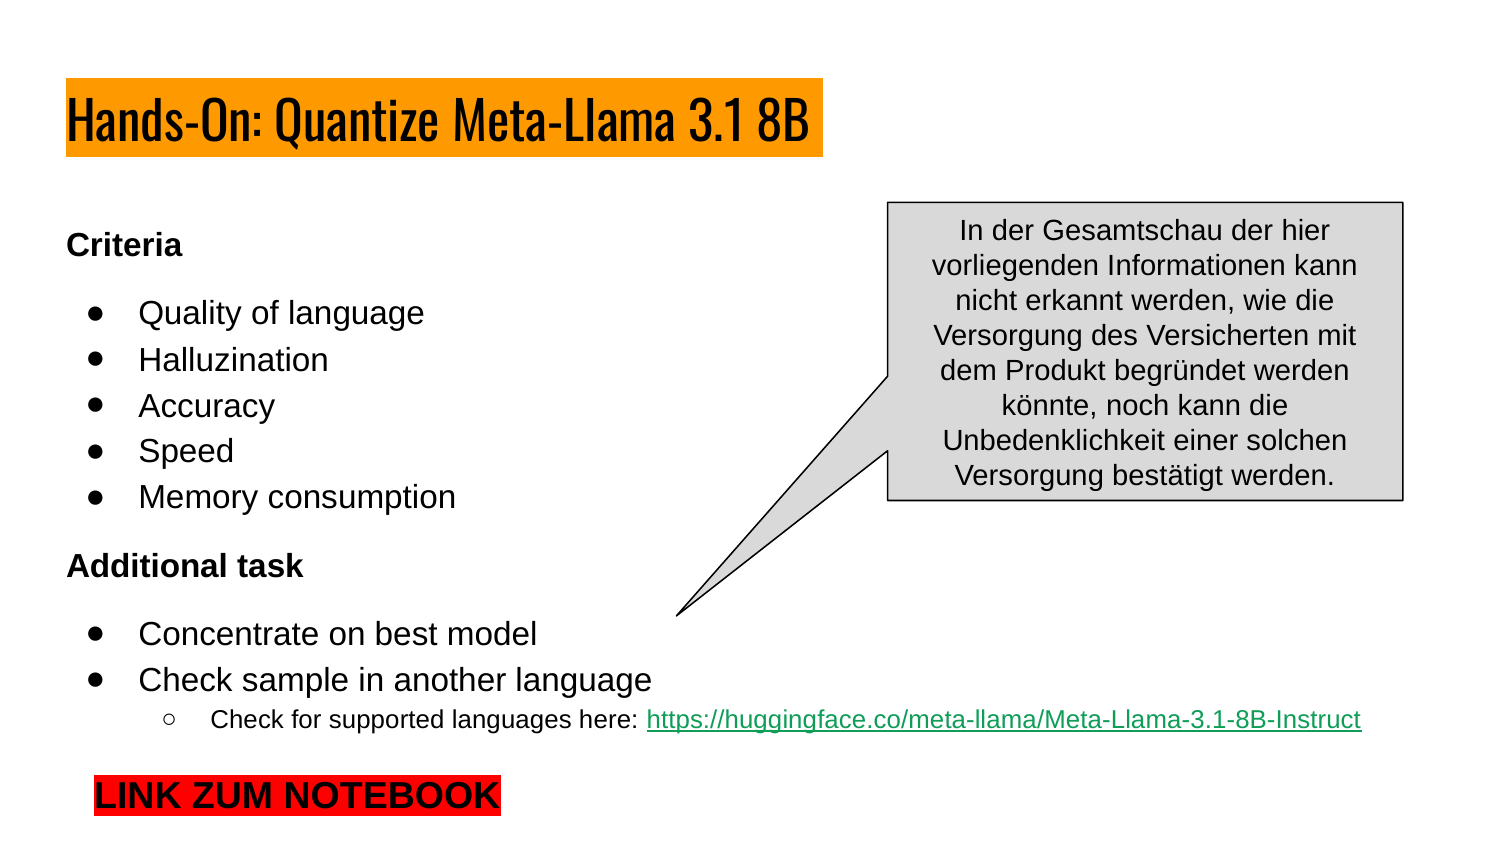

# Hands-On: Quantize Meta-Llama 3.1 8B
Criteria
Quality of language
Halluzination
Accuracy
Speed
Memory consumption
Additional task
Concentrate on best model
Check sample in another language
Check for supported languages here: https://huggingface.co/meta-llama/Meta-Llama-3.1-8B-Instruct
In der Gesamtschau der hier vorliegenden Informationen kann nicht erkannt werden, wie die Versorgung des Versicherten mit dem Produkt begründet werden könnte, noch kann die Unbedenklichkeit einer solchen Versorgung bestätigt werden.
LINK ZUM NOTEBOOK